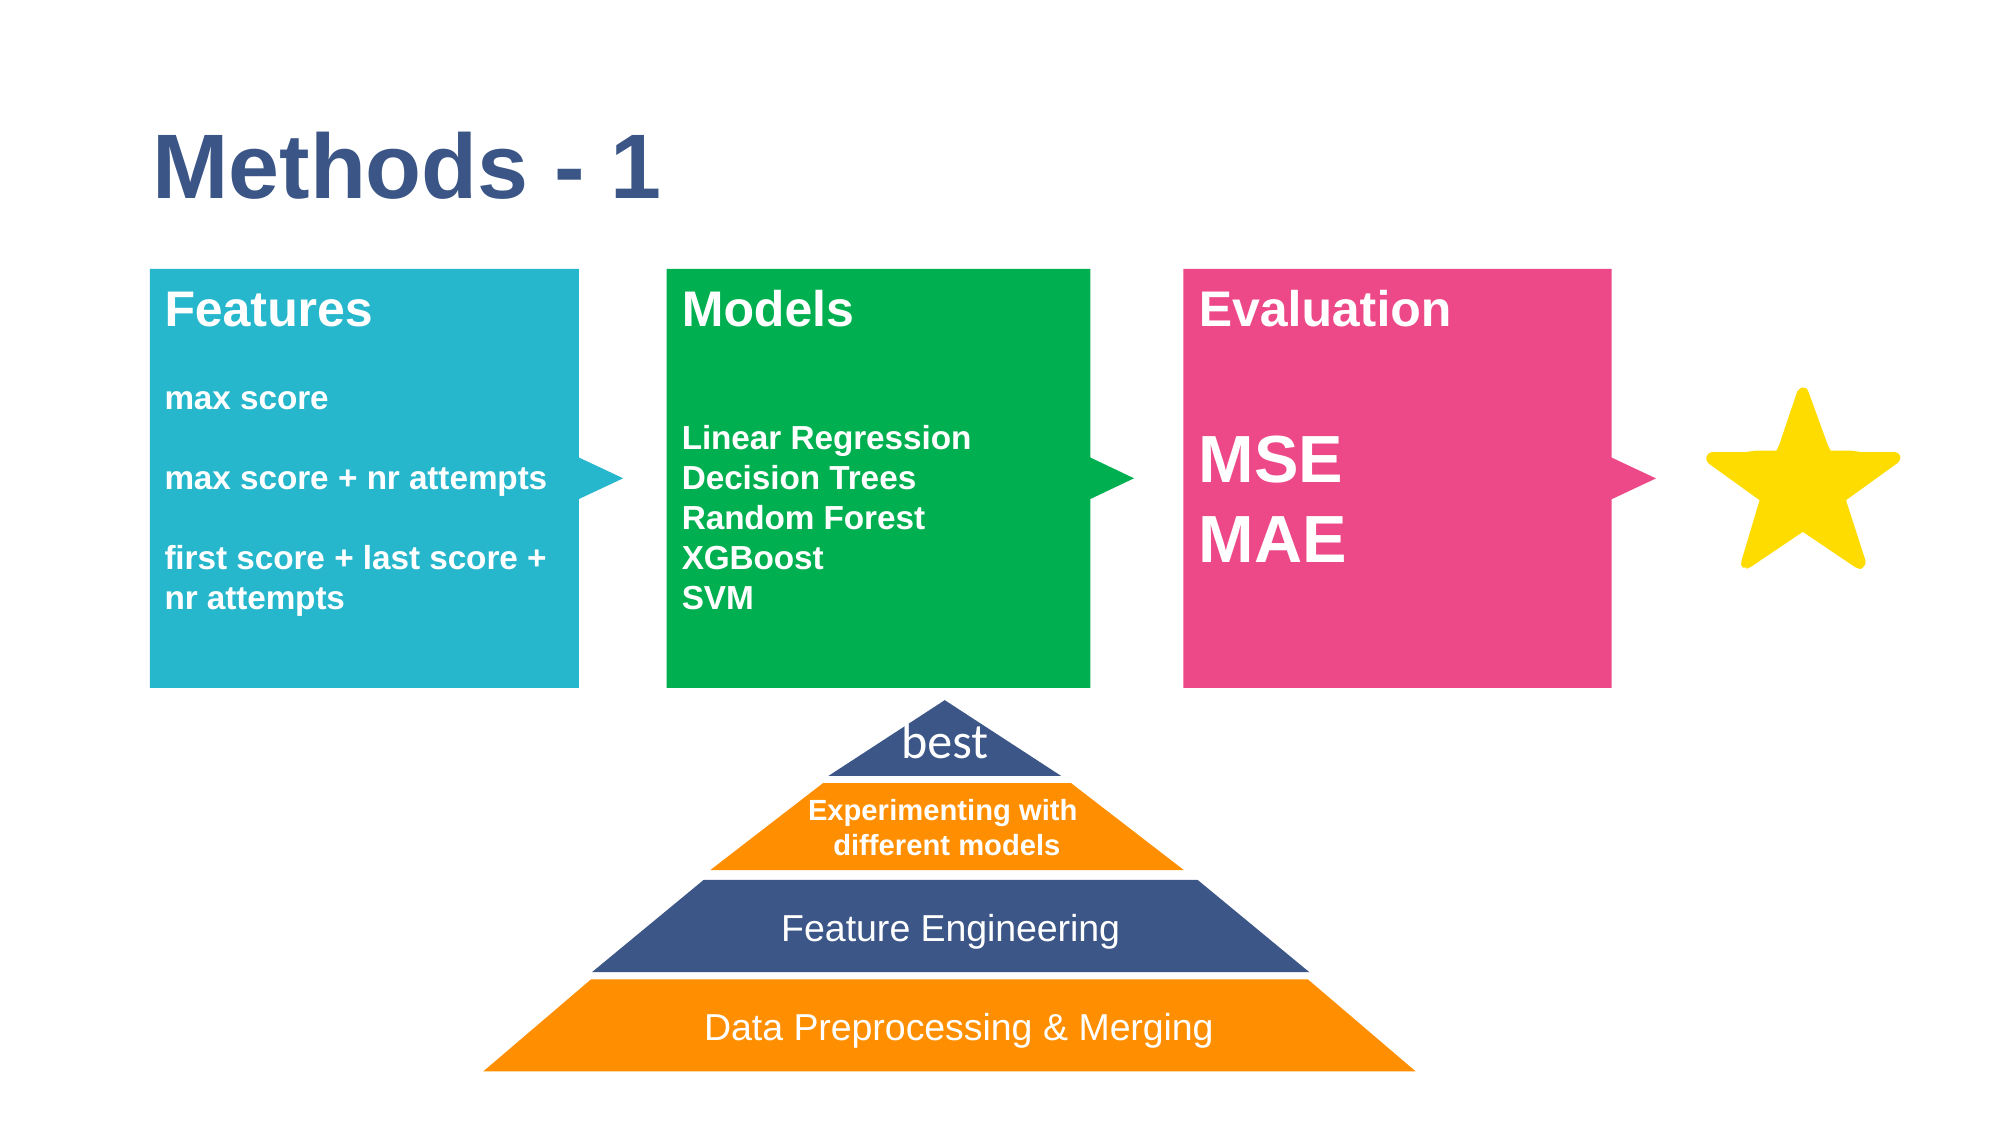

# Methods - 1

Features

max score

max score + nr attempts

first score + last score + nr attempts

Models

Linear Regression
Decision Trees    Random Forest
XGBoost
SVM

Evaluation

MSE
MAE

best
Experimenting with
different models
Feature Engineering
Data Preprocessing & Merging